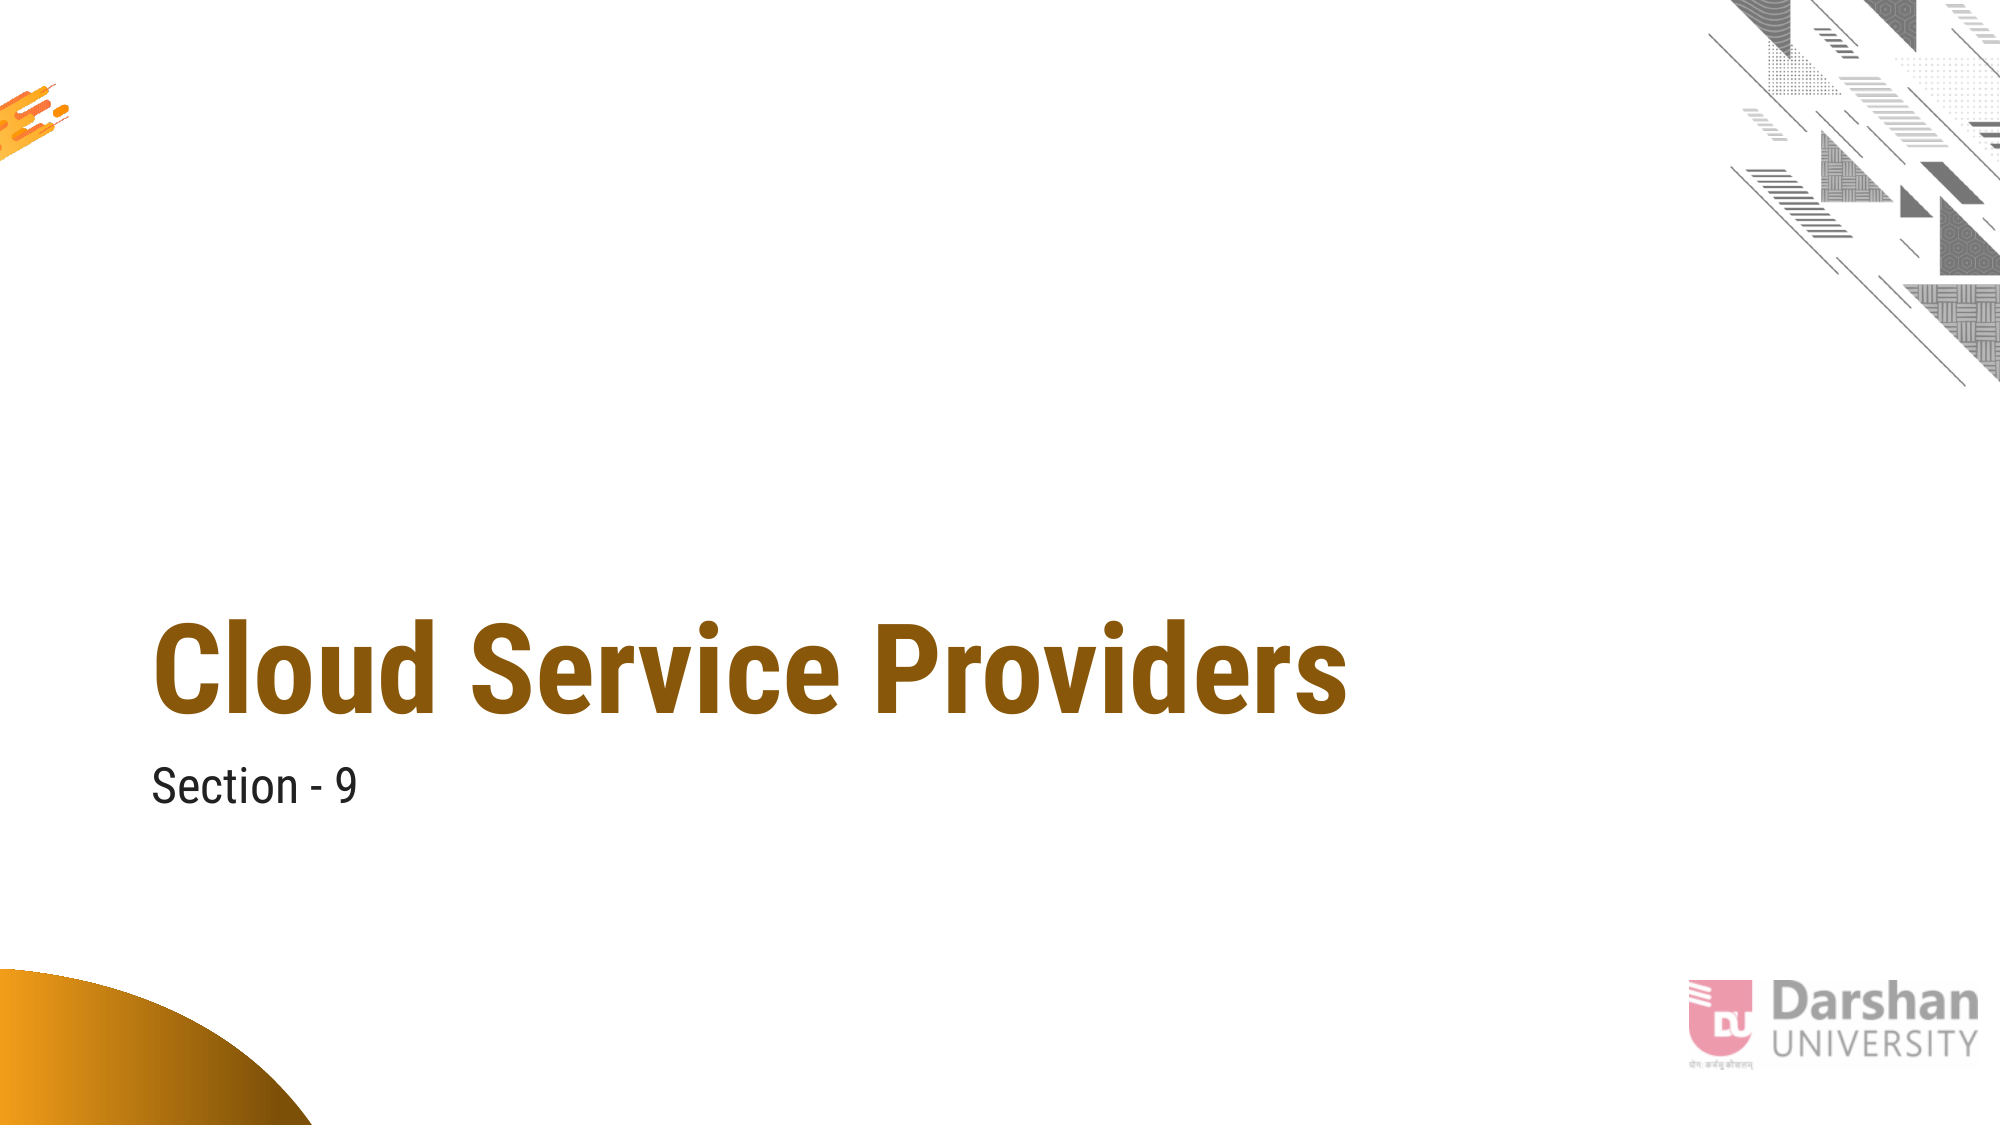

# Cloud Service Providers
Section - 9